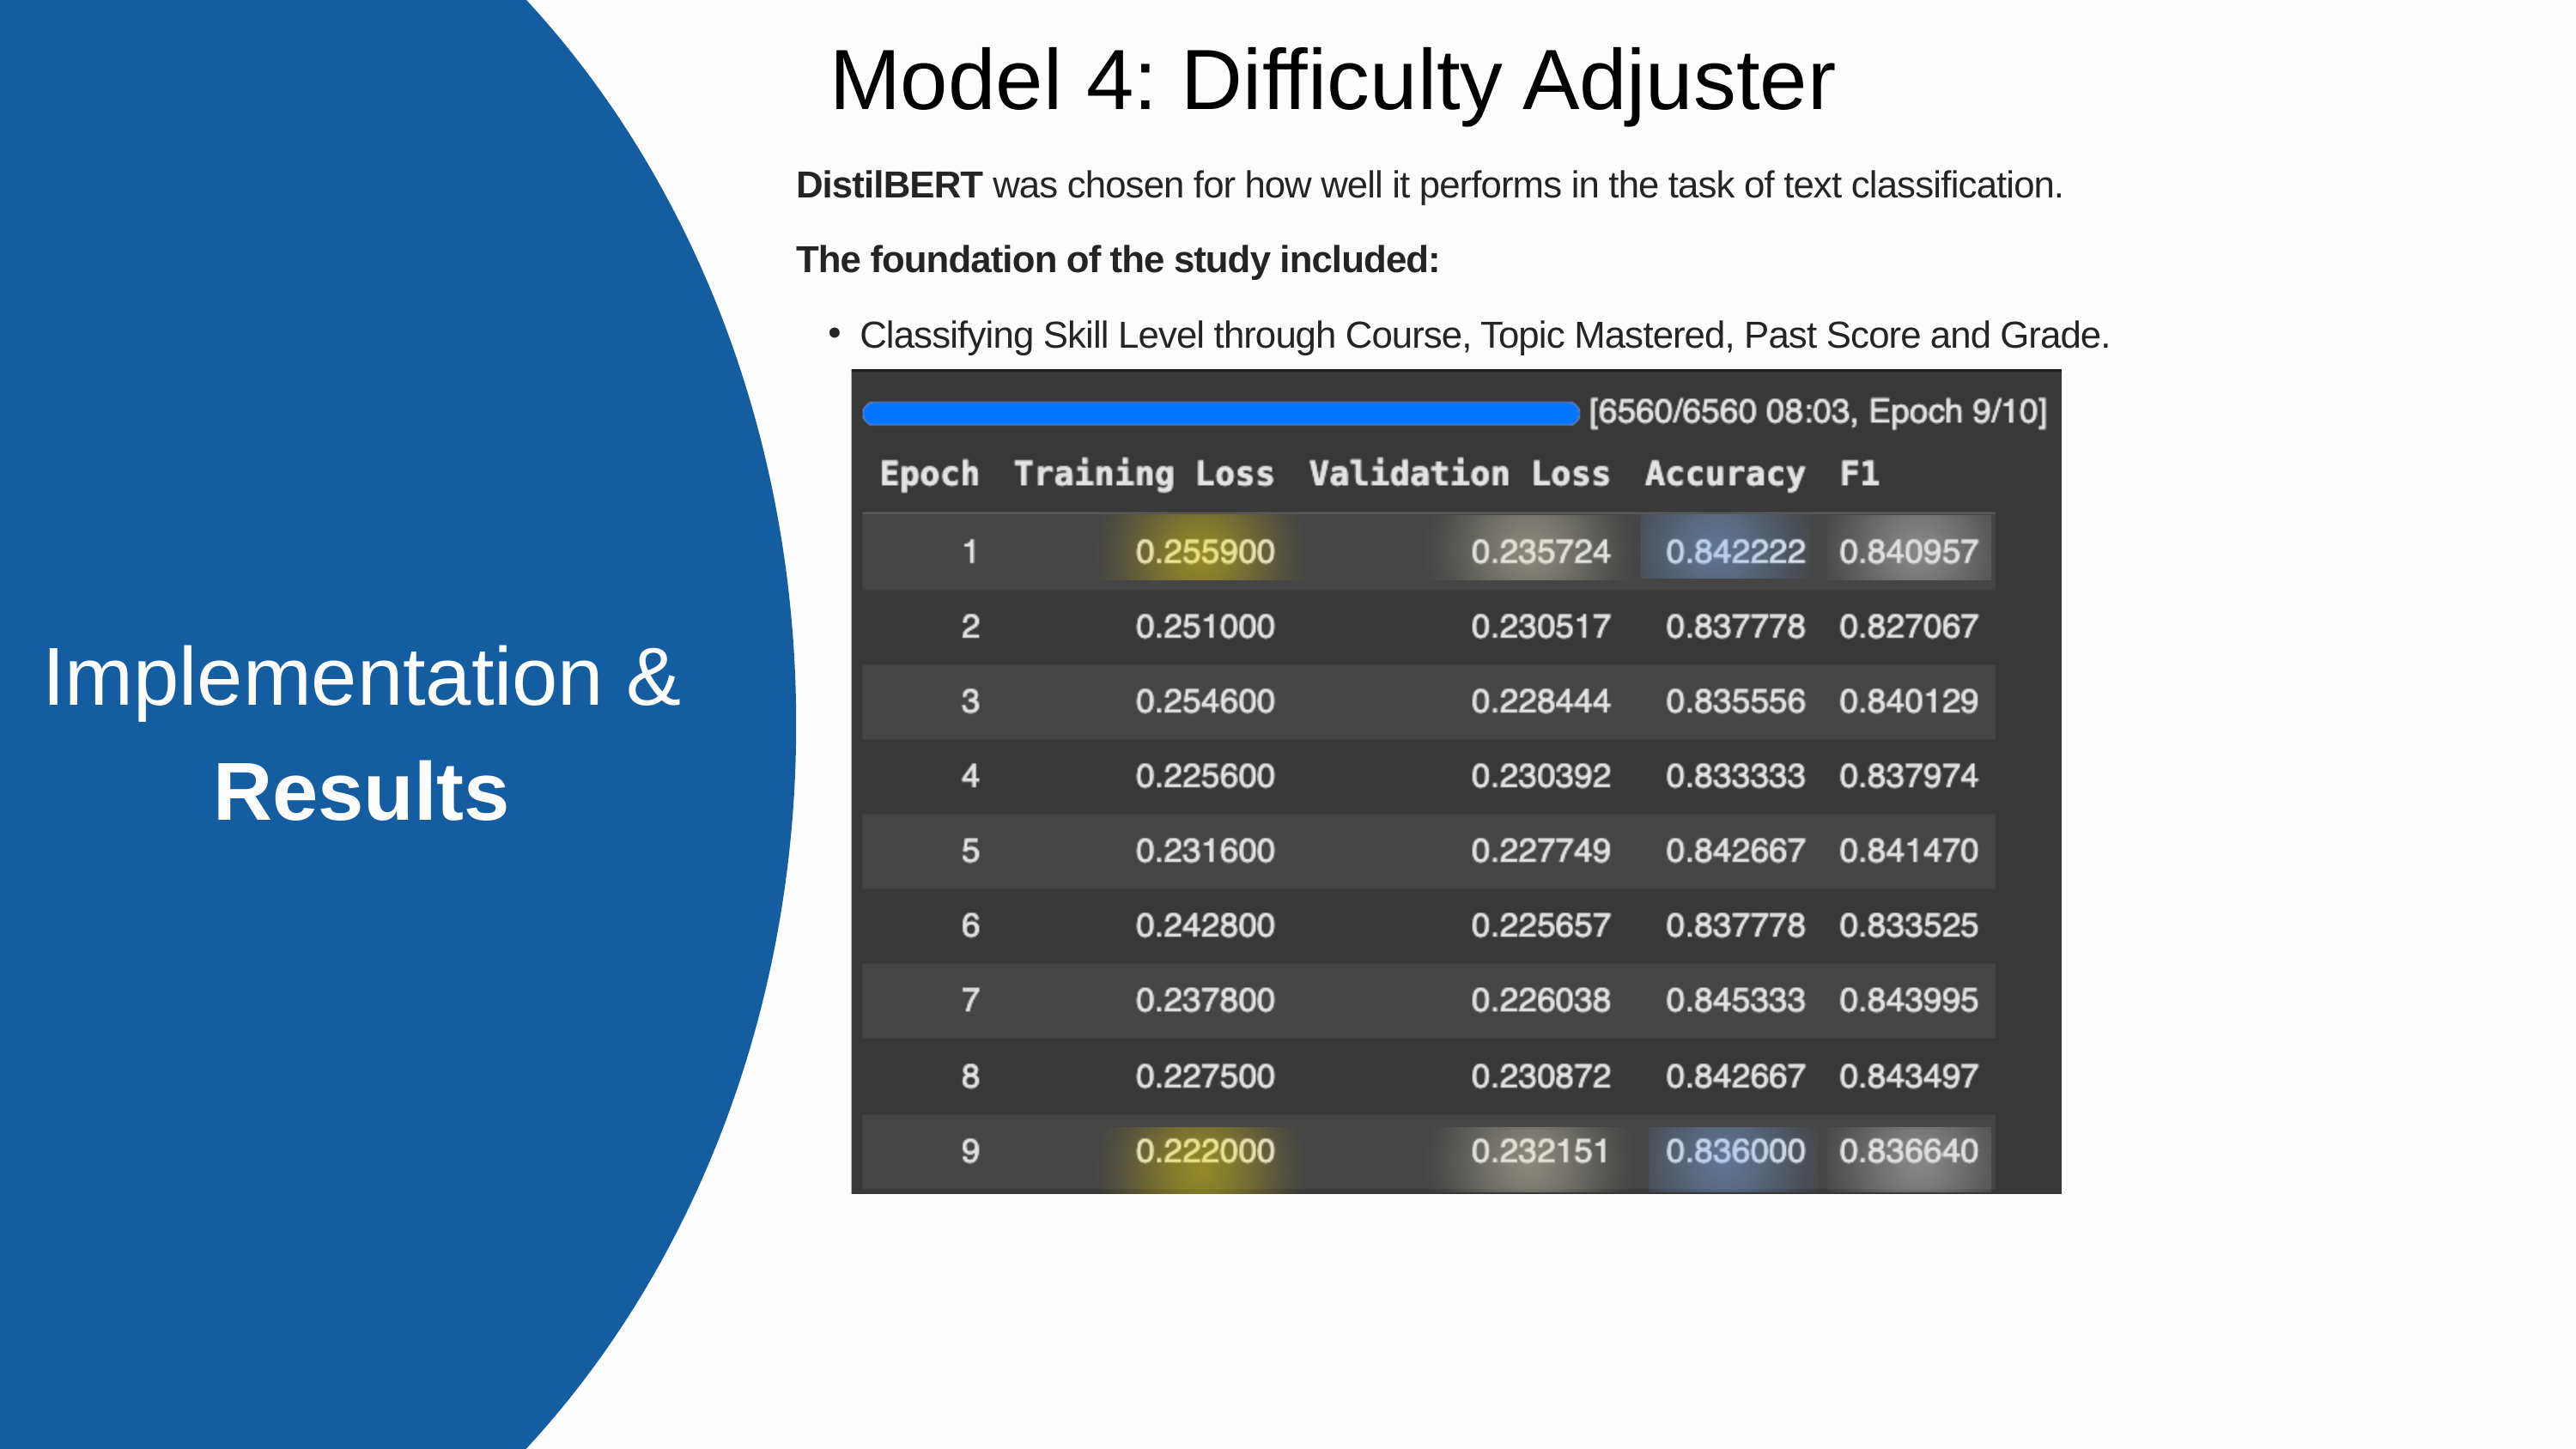

Model 4: Difficulty Adjuster
DistilBERT was chosen for how well it performs in the task of text classification.
The foundation of the study included:
Classifying Skill Level through Course, Topic Mastered, Past Score and Grade.

Implementation &
Results